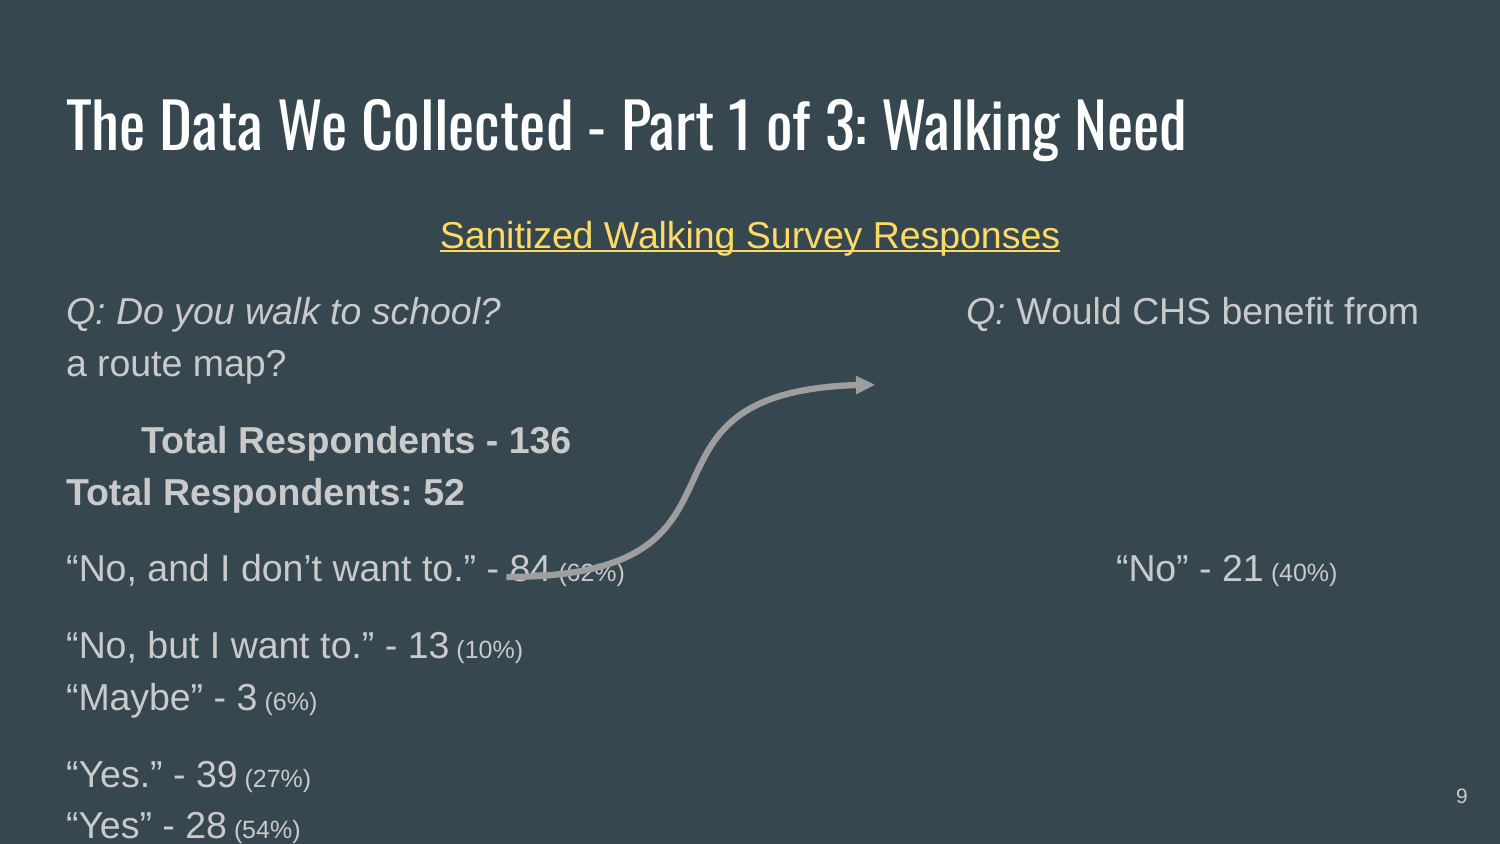

# The Data We Collected - Part 1 of 3: Walking Need
Sanitized Walking Survey Responses
Q: Do you walk to school?				Q: Would CHS benefit from a route map?
Total Respondents - 136						Total Respondents: 52
“No, and I don’t want to.” - 84 (62%)				“No” - 21 (40%)
“No, but I want to.” - 13 (10%)						“Maybe” - 3 (6%)
“Yes.” - 39 (27%)								“Yes” - 28 (54%)
What Stops People: Distance, Time, Infrastructure
9